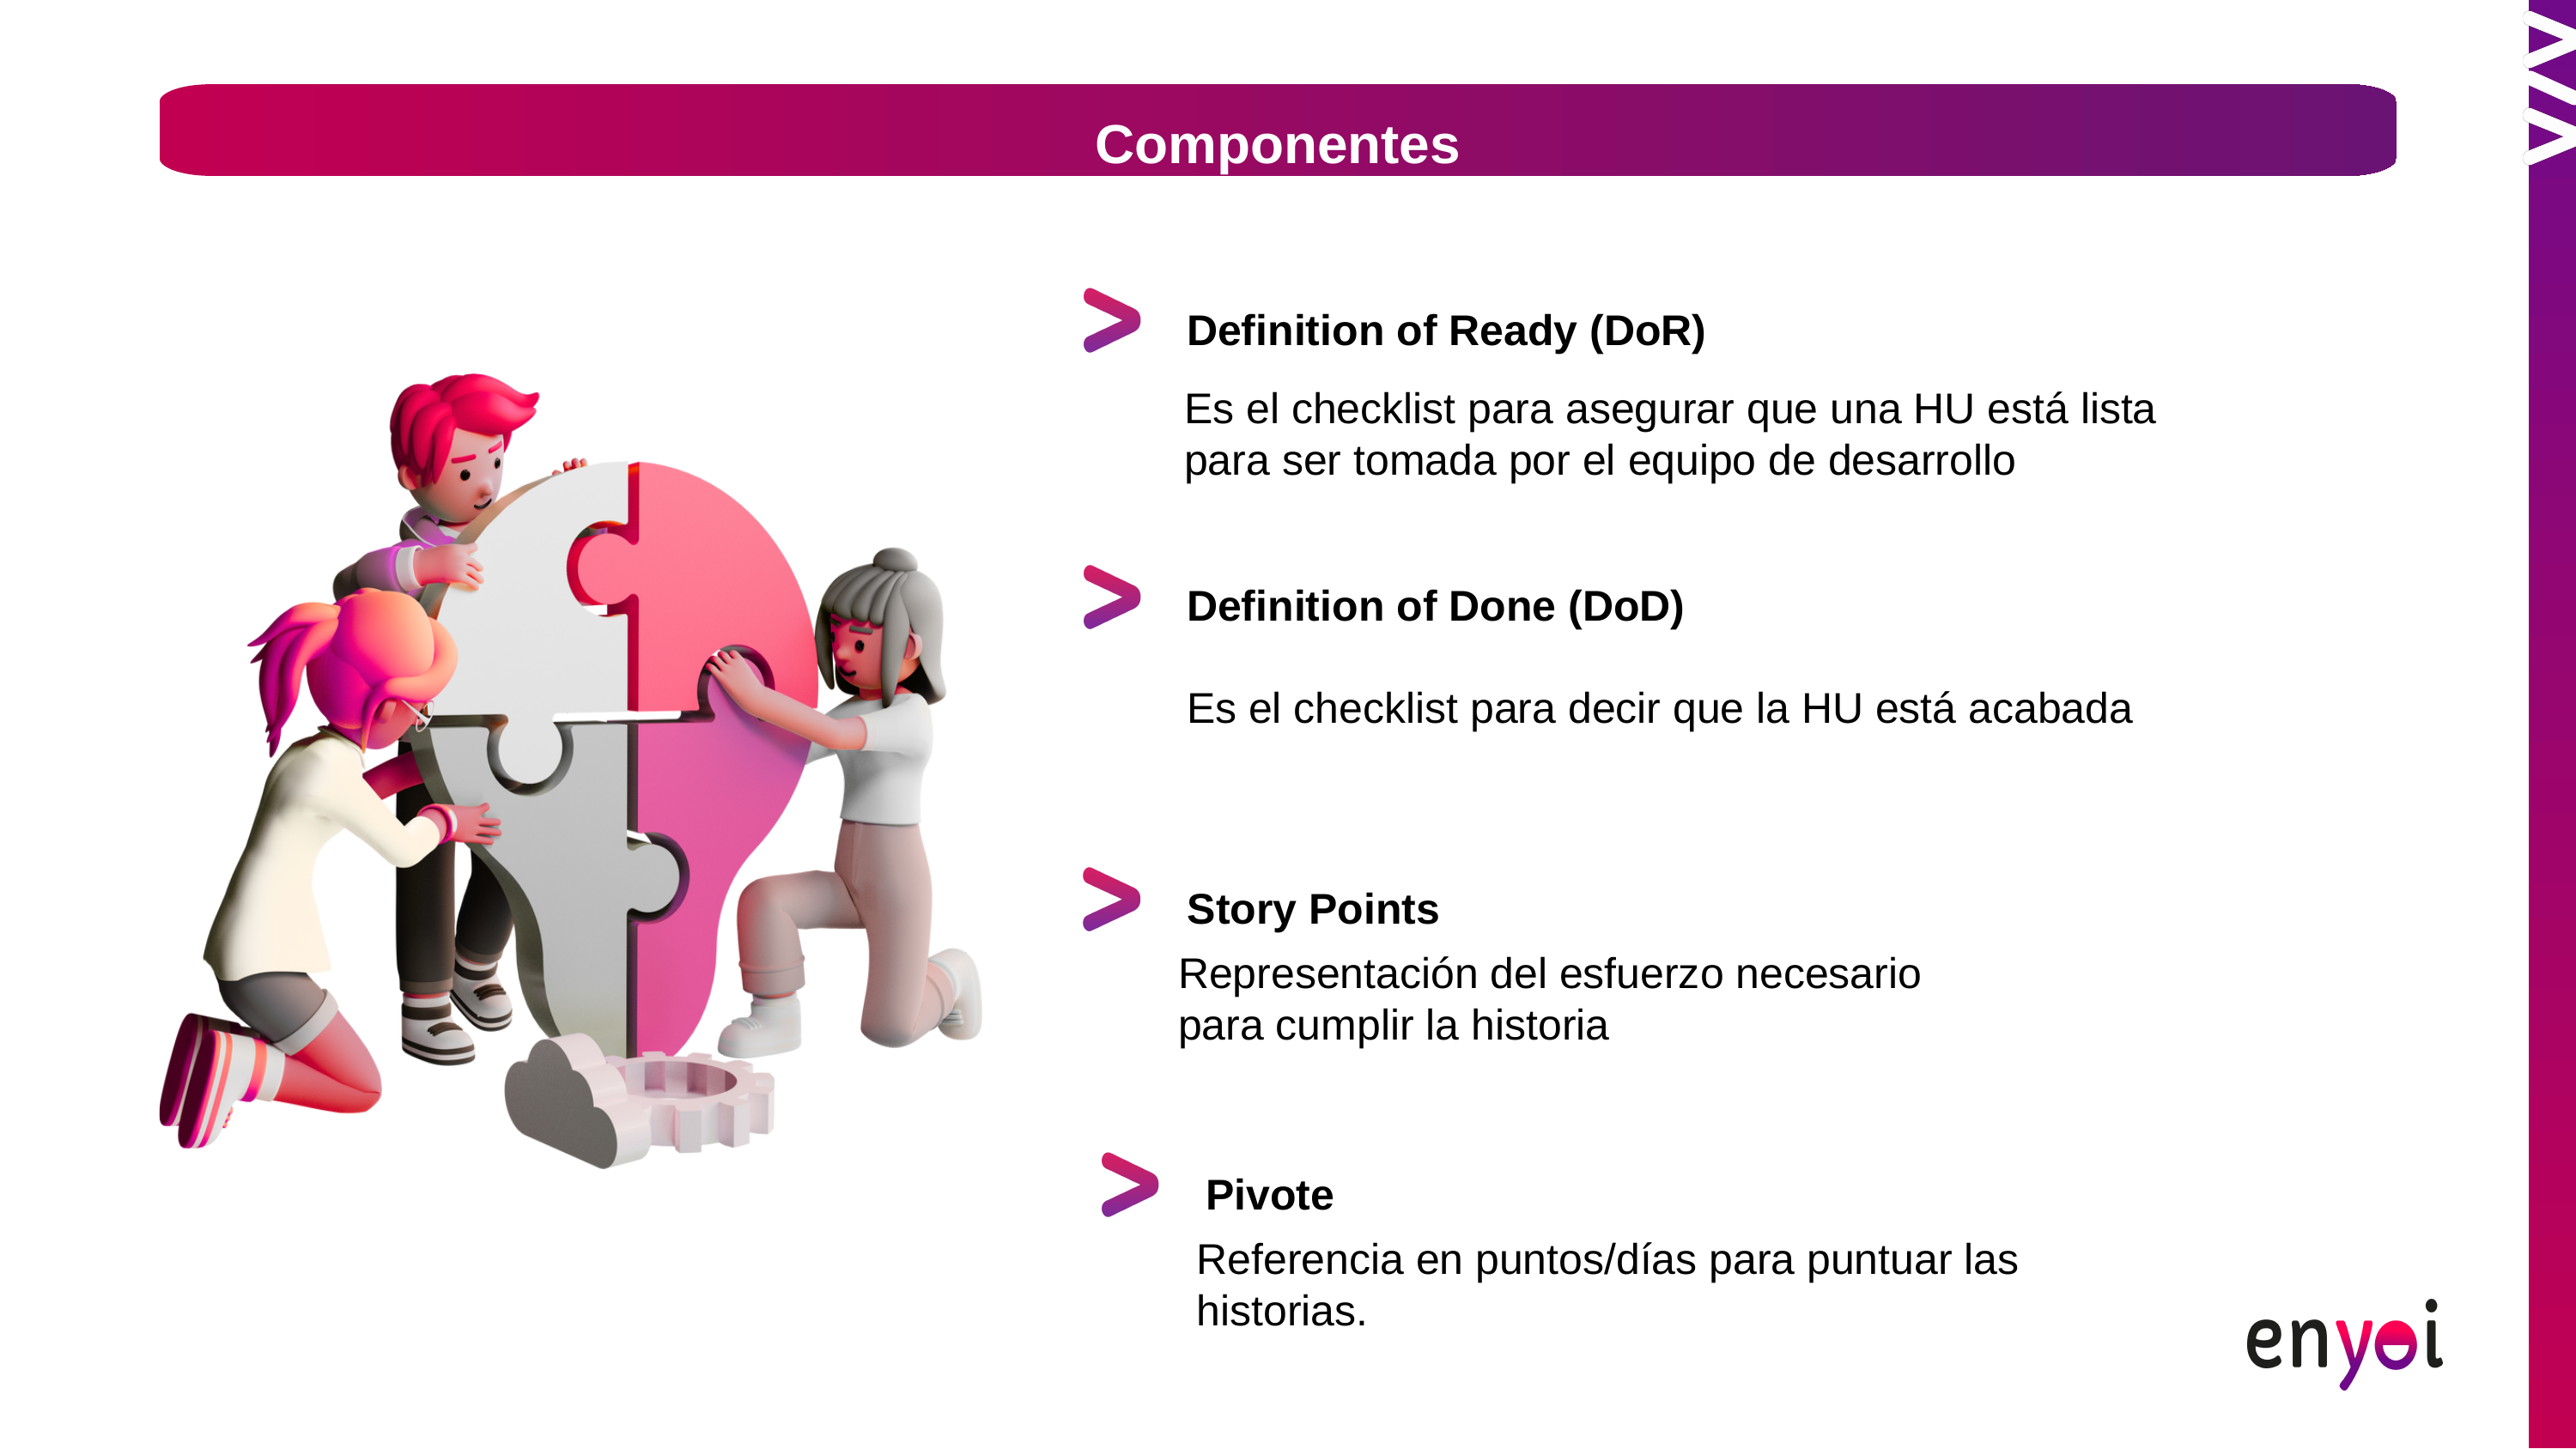

Componentes
Definition of Ready (DoR)

Es el checklist para asegurar que una HU está lista para ser tomada por el equipo de desarrollo

Definition of Done (DoD)

Es el checklist para decir que la HU está acabada
Story Points

Representación del esfuerzo necesario para cumplir la historia
Pivote

Referencia en puntos/días para puntuar las historias.